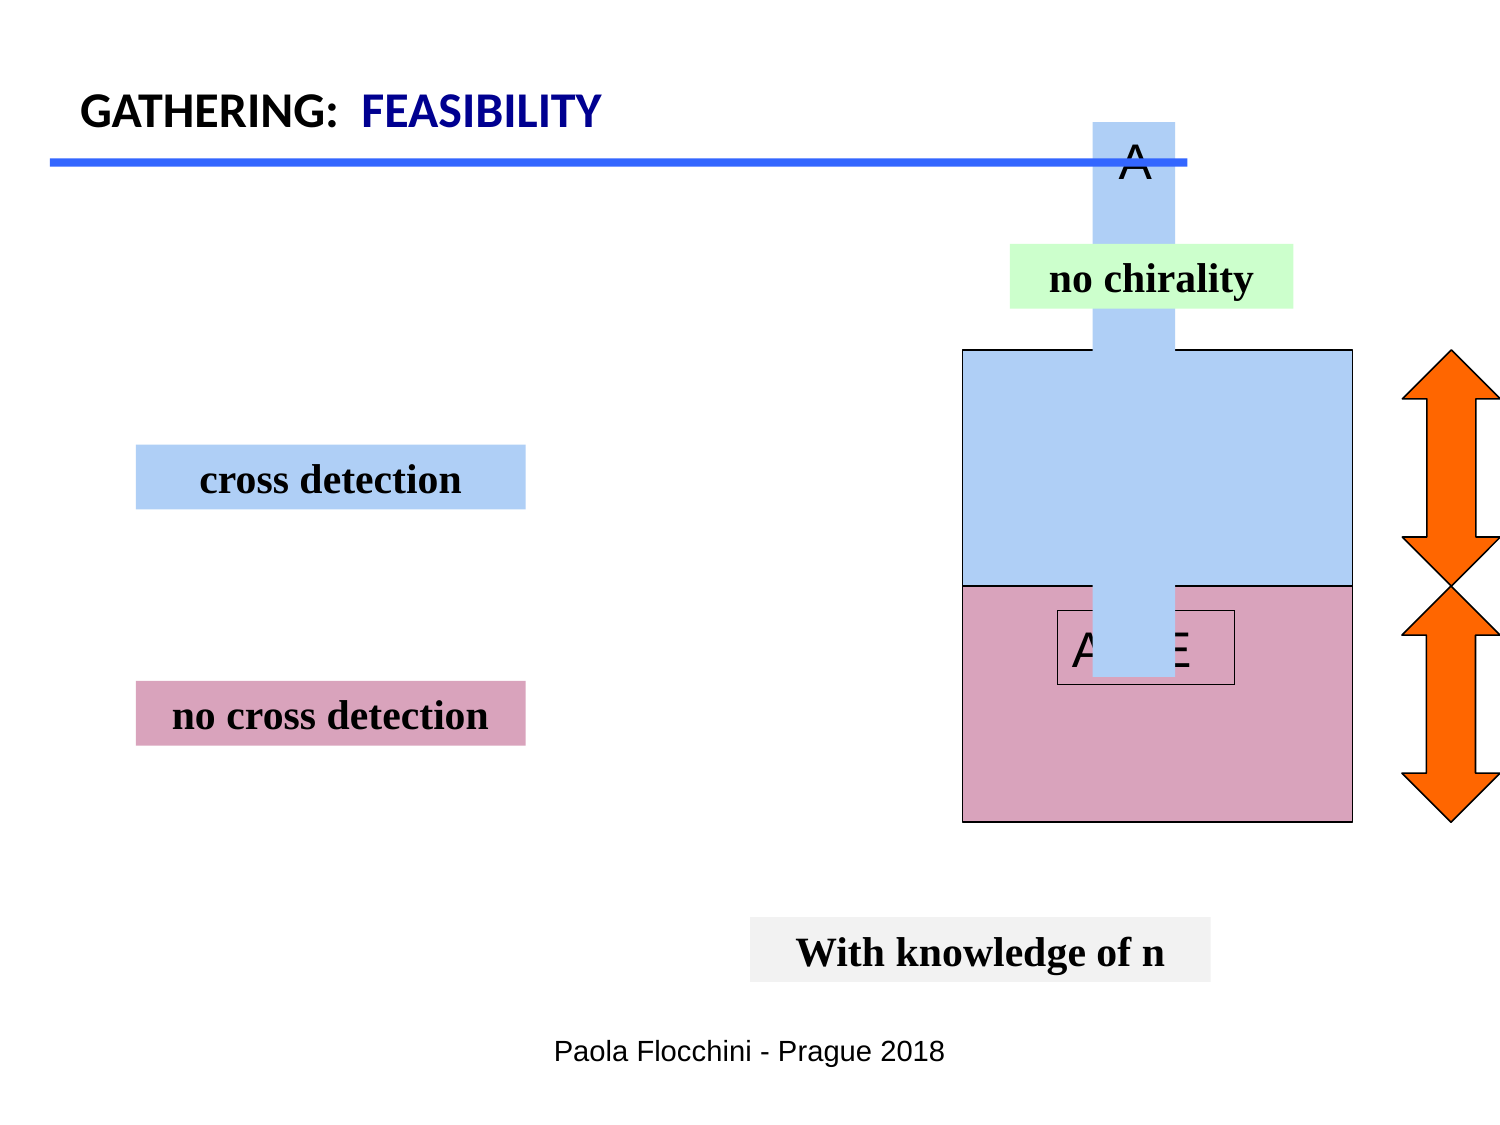

GATHERING:  FEASIBILITY

no chirality
LOOK

 A

cross detection

A  \ E

no cross detection
With knowledge of n

Paola Flocchini - Prague 2018